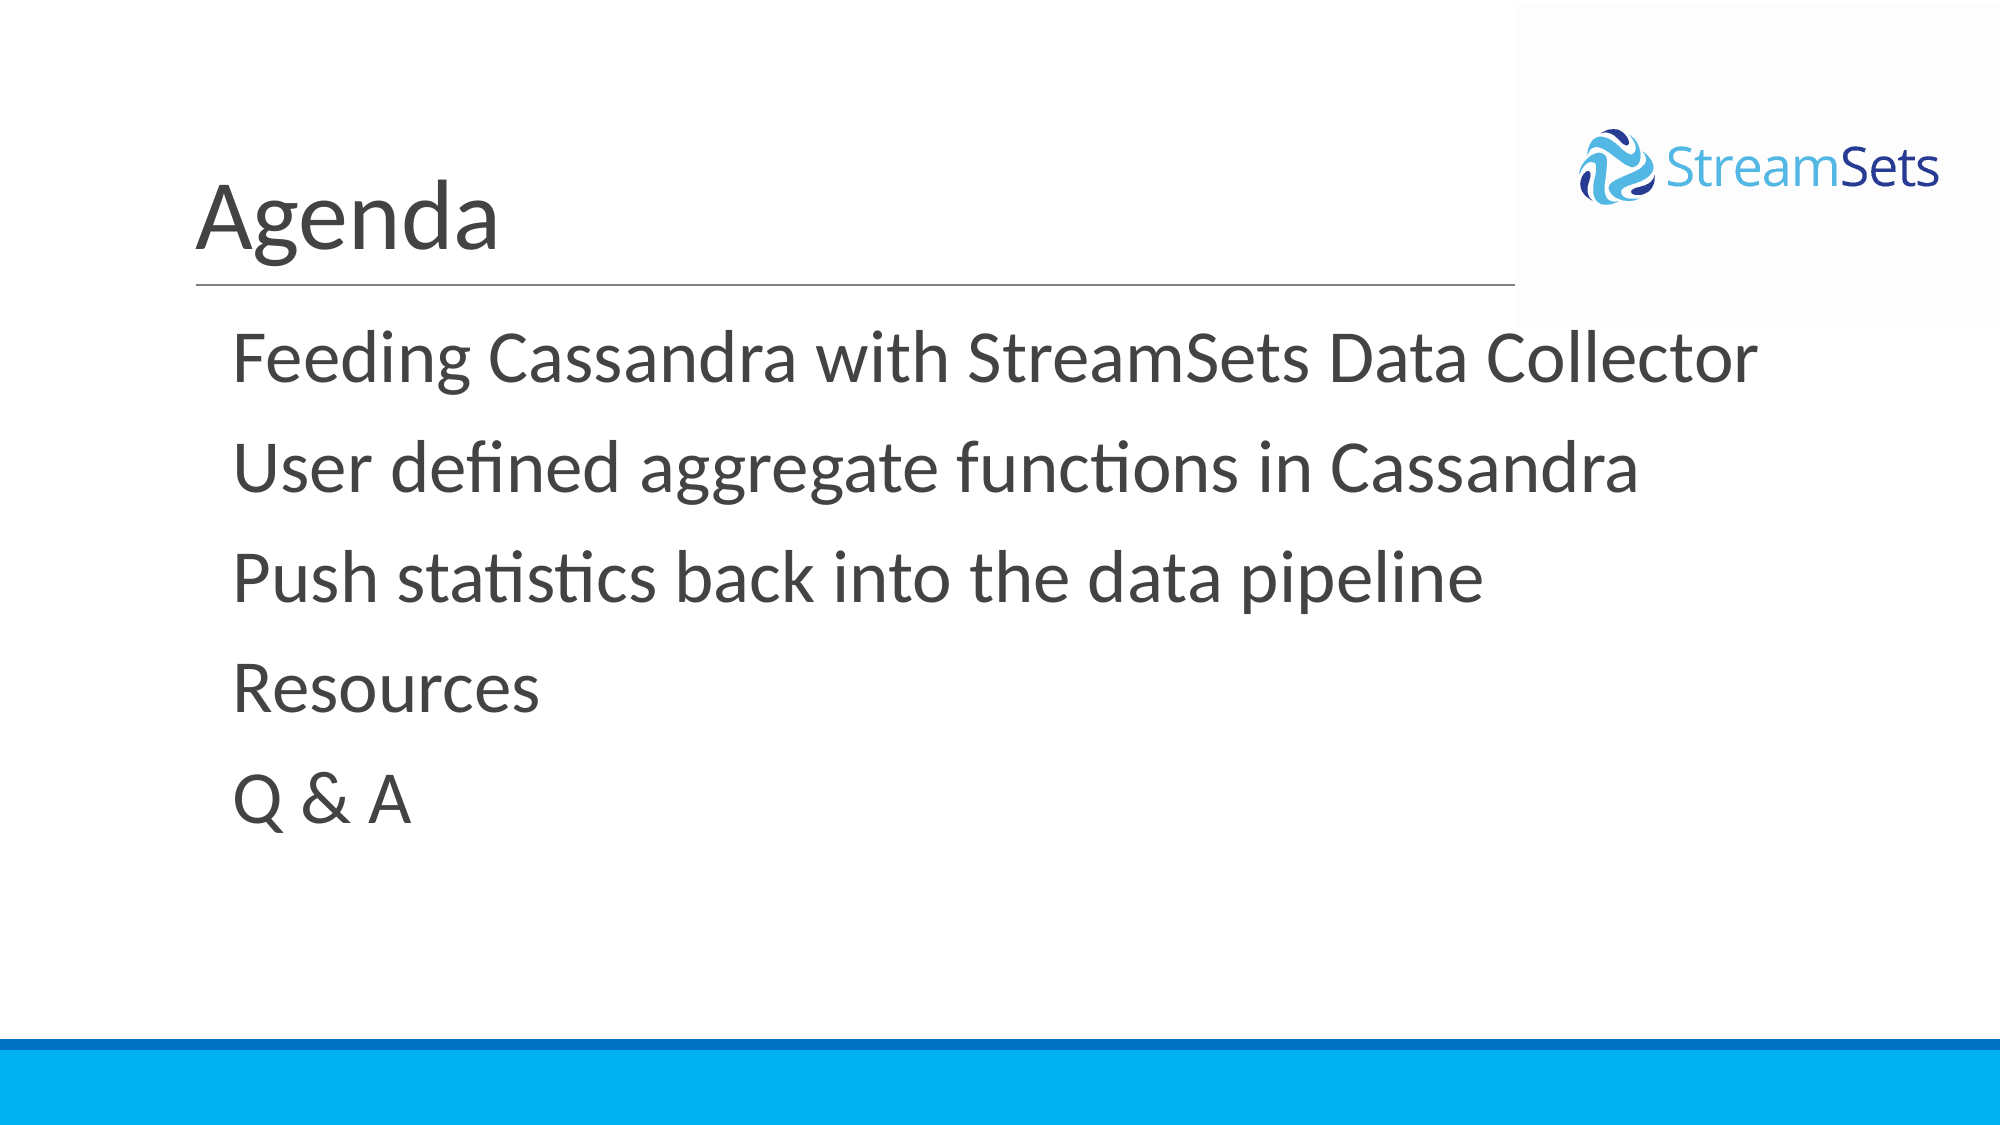

# Agenda
Feeding Cassandra with StreamSets Data Collector
User defined aggregate functions in Cassandra
Push statistics back into the data pipeline
Resources
Q & A